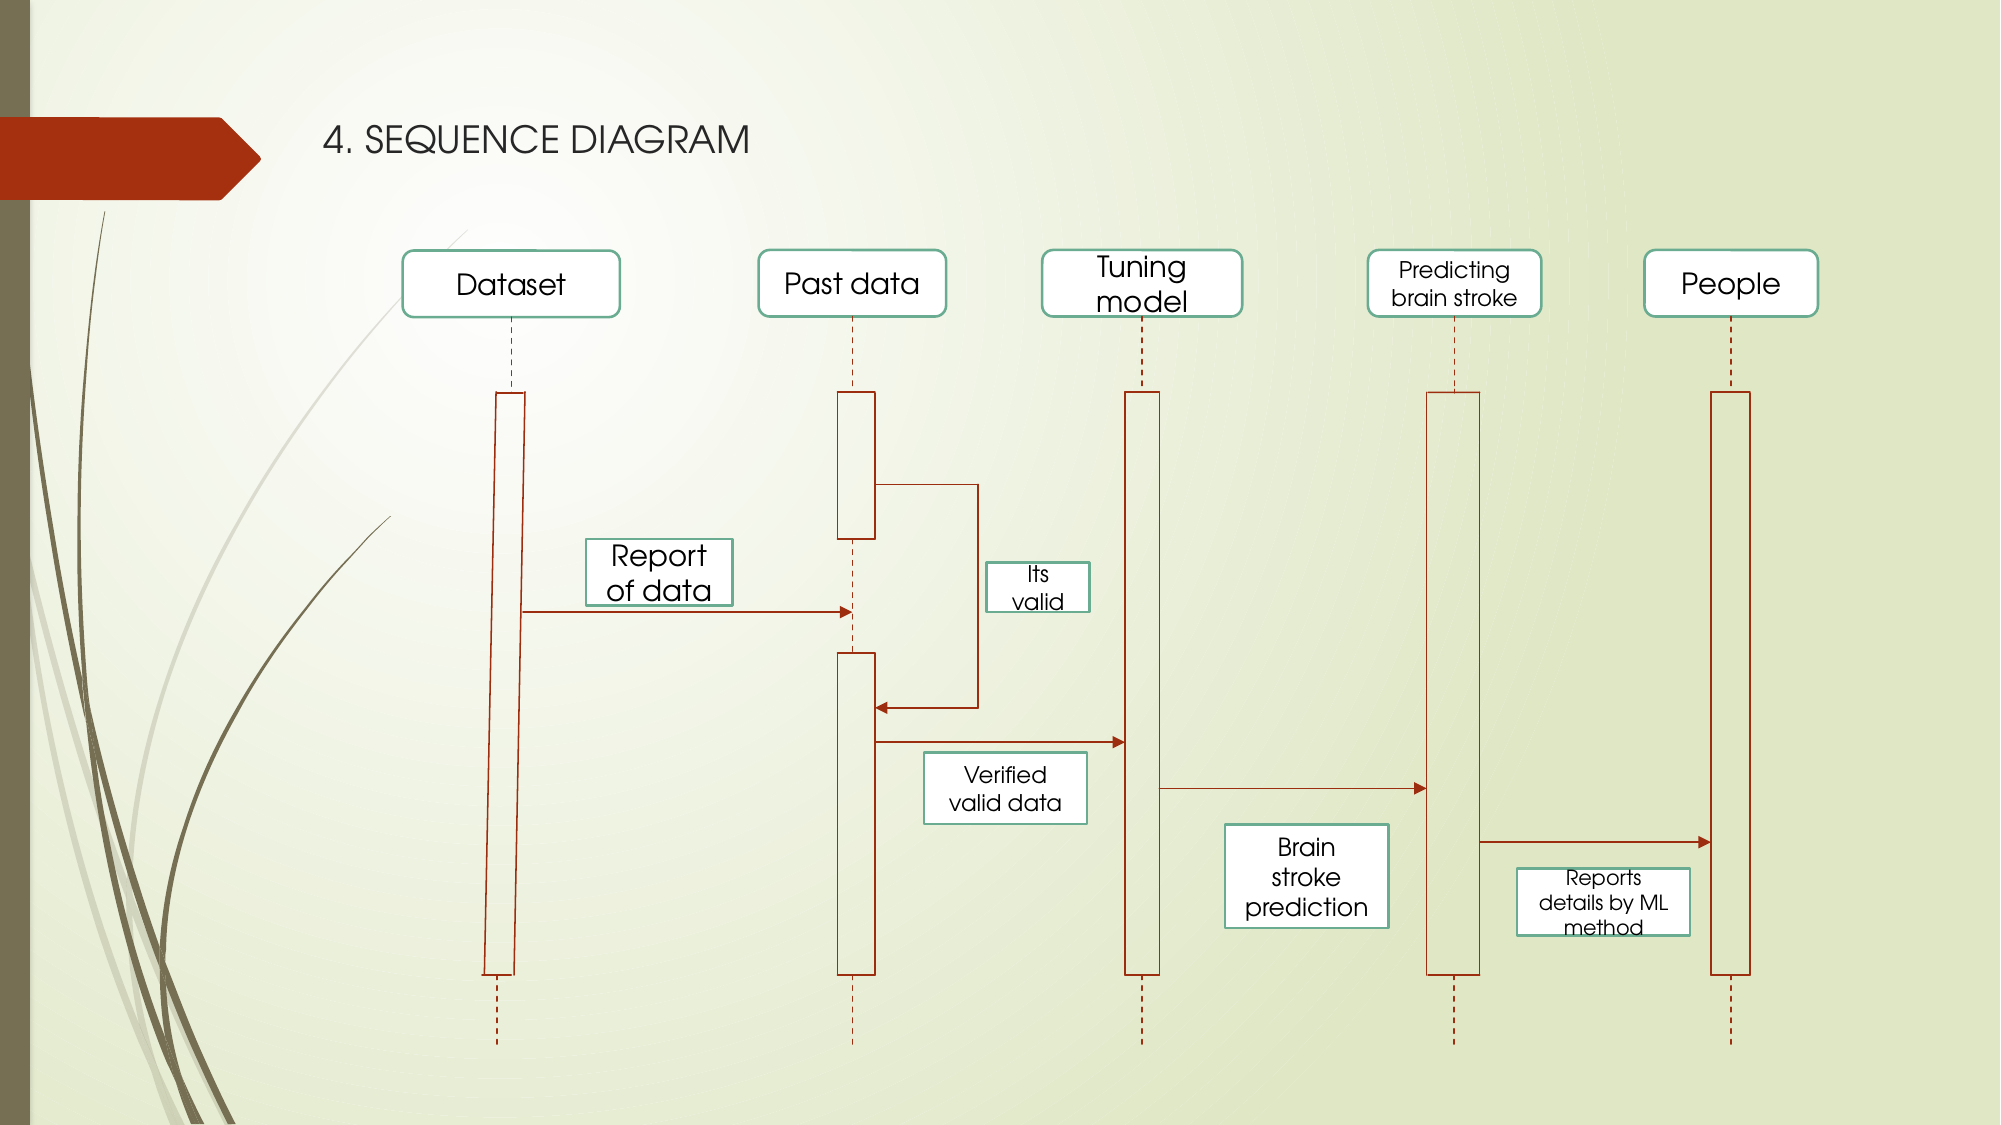

# 4. SEQUENCE DIAGRAM
Past data
Tuning model
People
Predicting brain stroke
Dataset
Report of data
Its valid
Verified valid data
Brain stroke prediction
Reports details by ML method